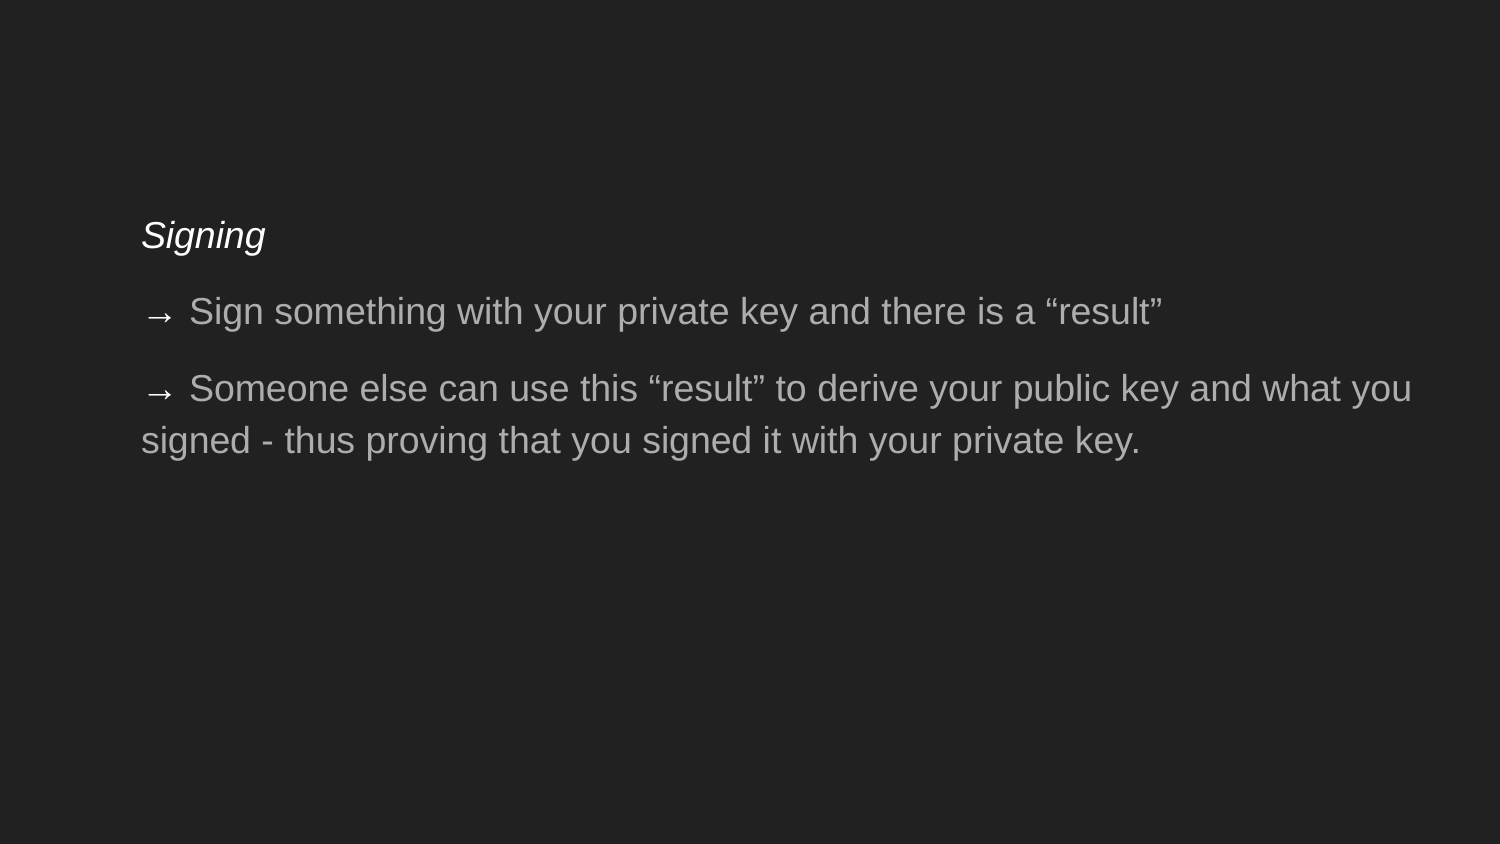

Signing
→ Sign something with your private key and there is a “result”
→ Someone else can use this “result” to derive your public key and what you signed - thus proving that you signed it with your private key.